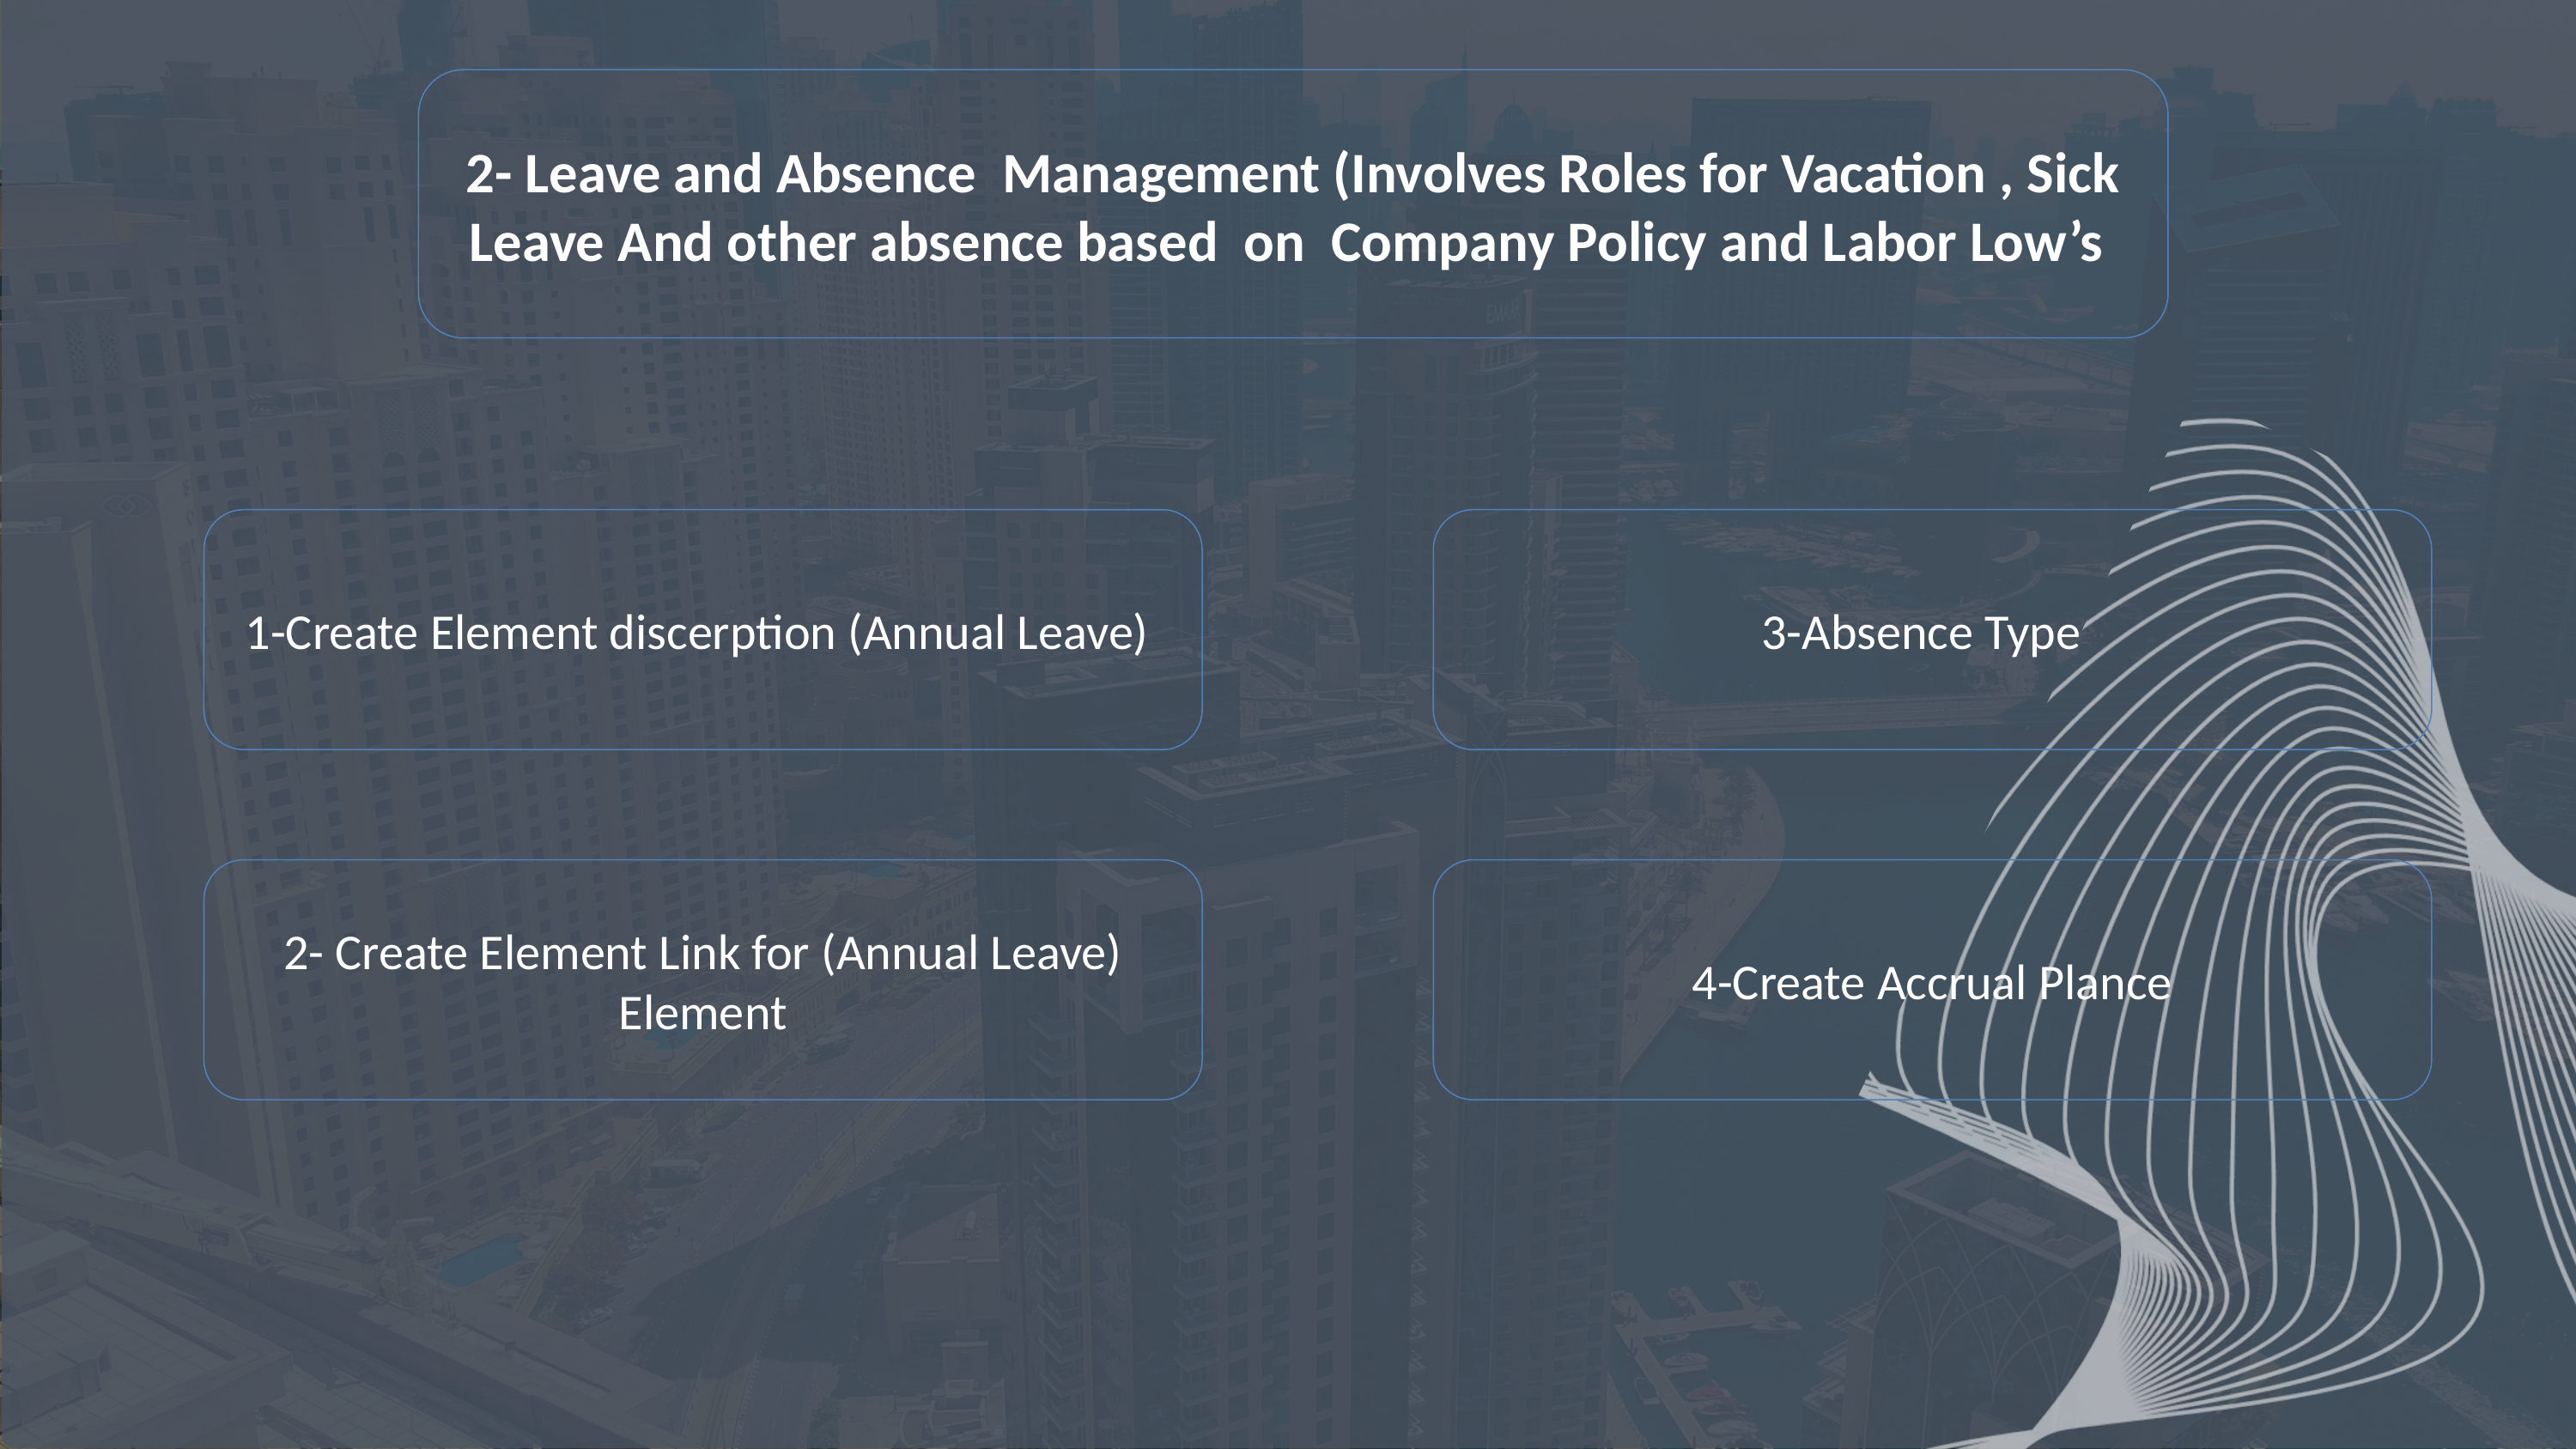

2- Leave and Absence  Management (Involves Roles for Vacation , Sick Leave And other absence based  on  Company Policy and Labor Low’s

1-Create Element discerption (Annual Leave)
3-Absence Type

4-Create Accrual Plance
2- Create Element Link for (Annual Leave) Element